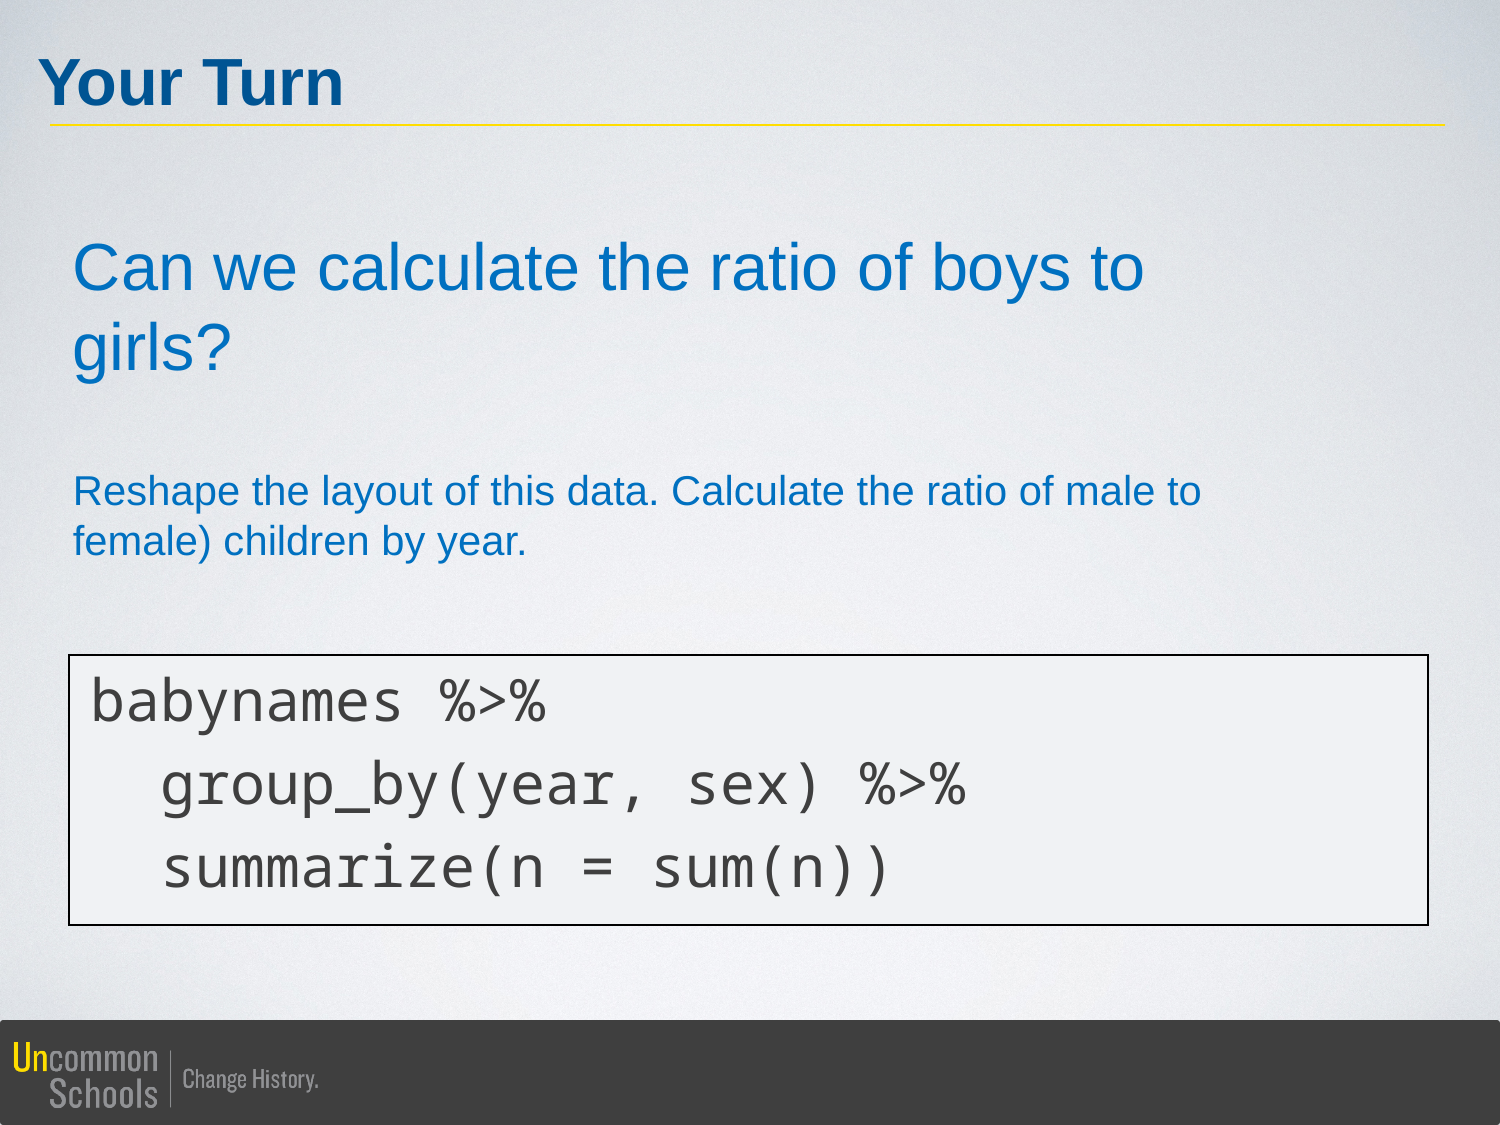

Your Turn
Can we calculate the ratio of boys to girls?

Reshape the layout of this data. Calculate the ratio of male to female) children by year.

babynames %>%
  group_by(year, sex) %>%
  summarize(n = sum(n))